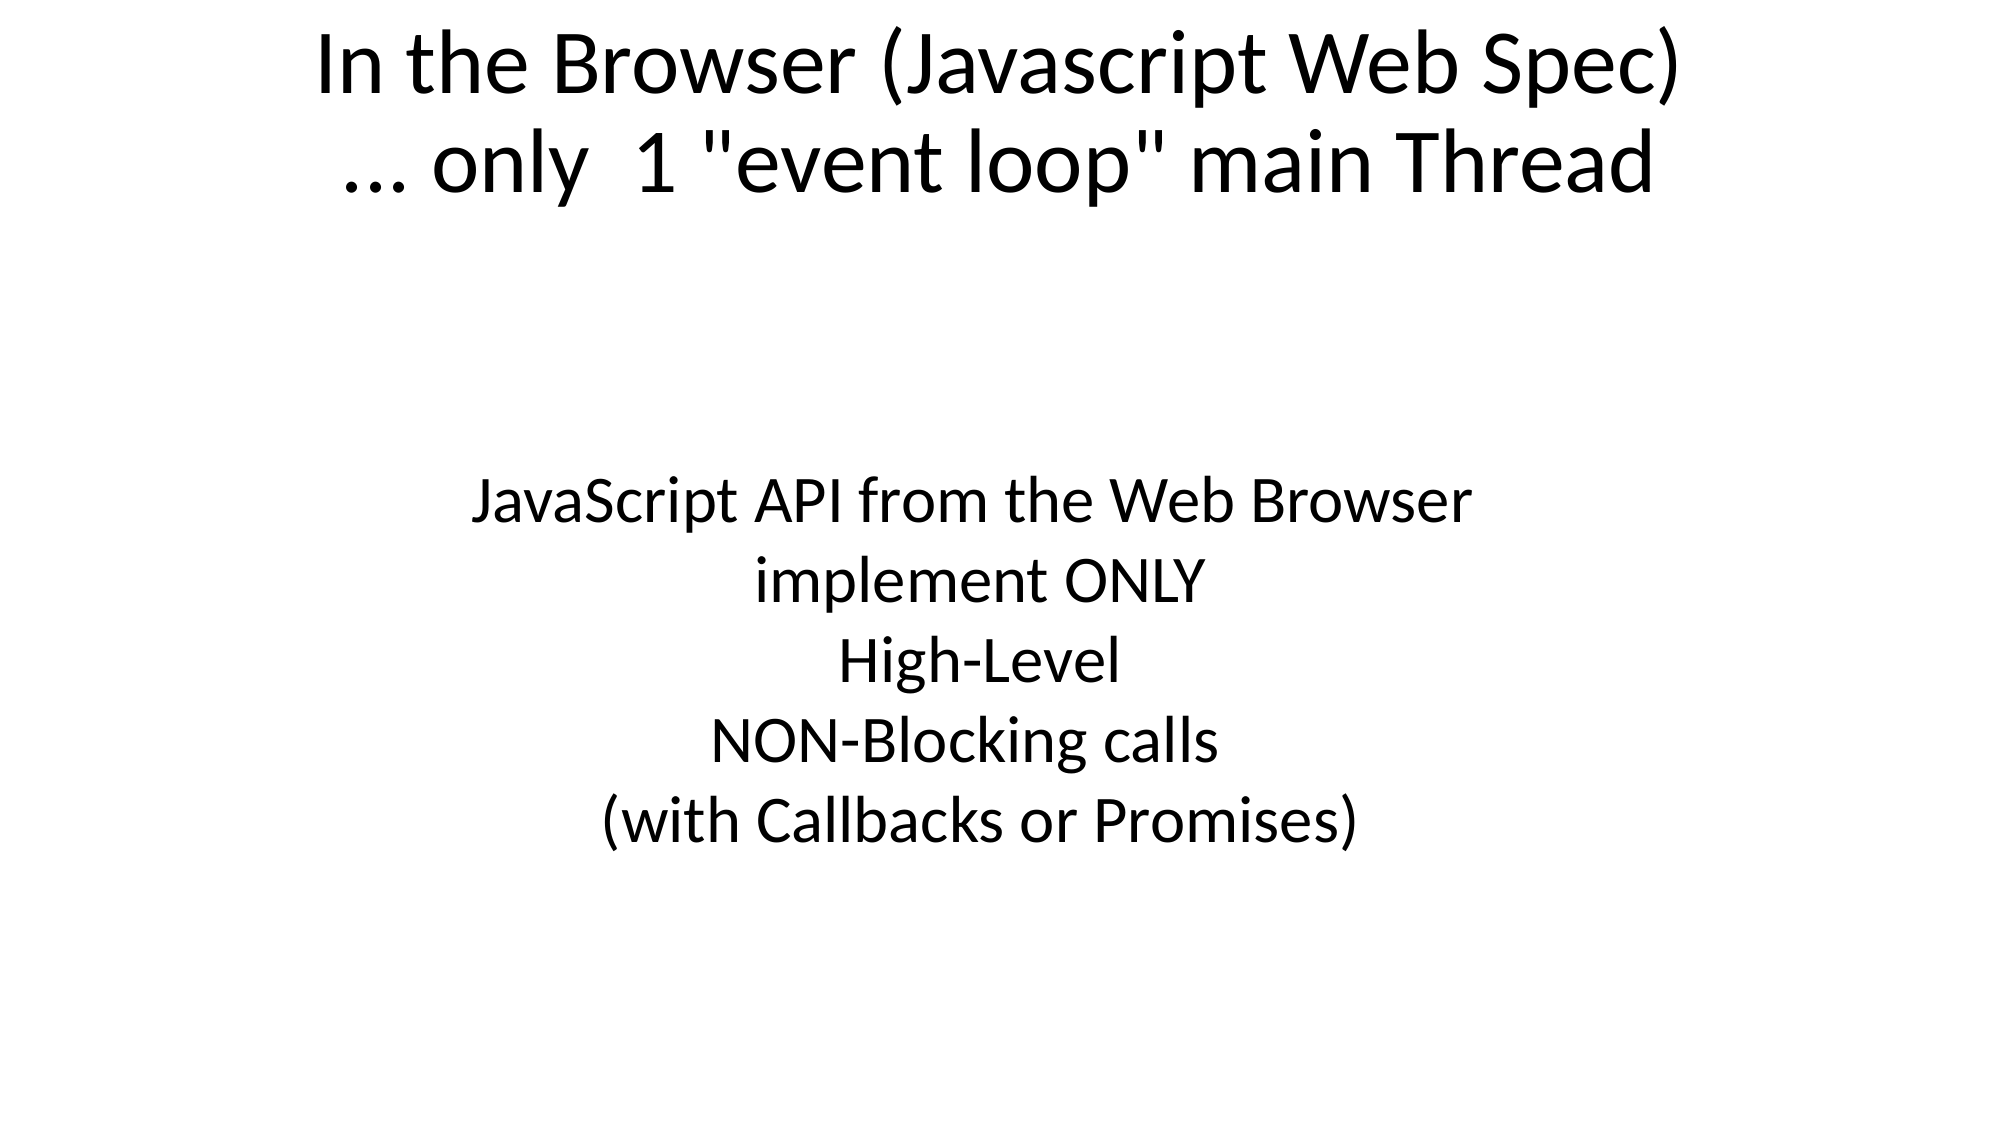

# In the Browser (Javascript Web Spec) ... only  1 "event loop" main Thread
JavaScript API from the Web Browser
implement ONLY
High-Level
NON-Blocking calls
(with Callbacks or Promises)